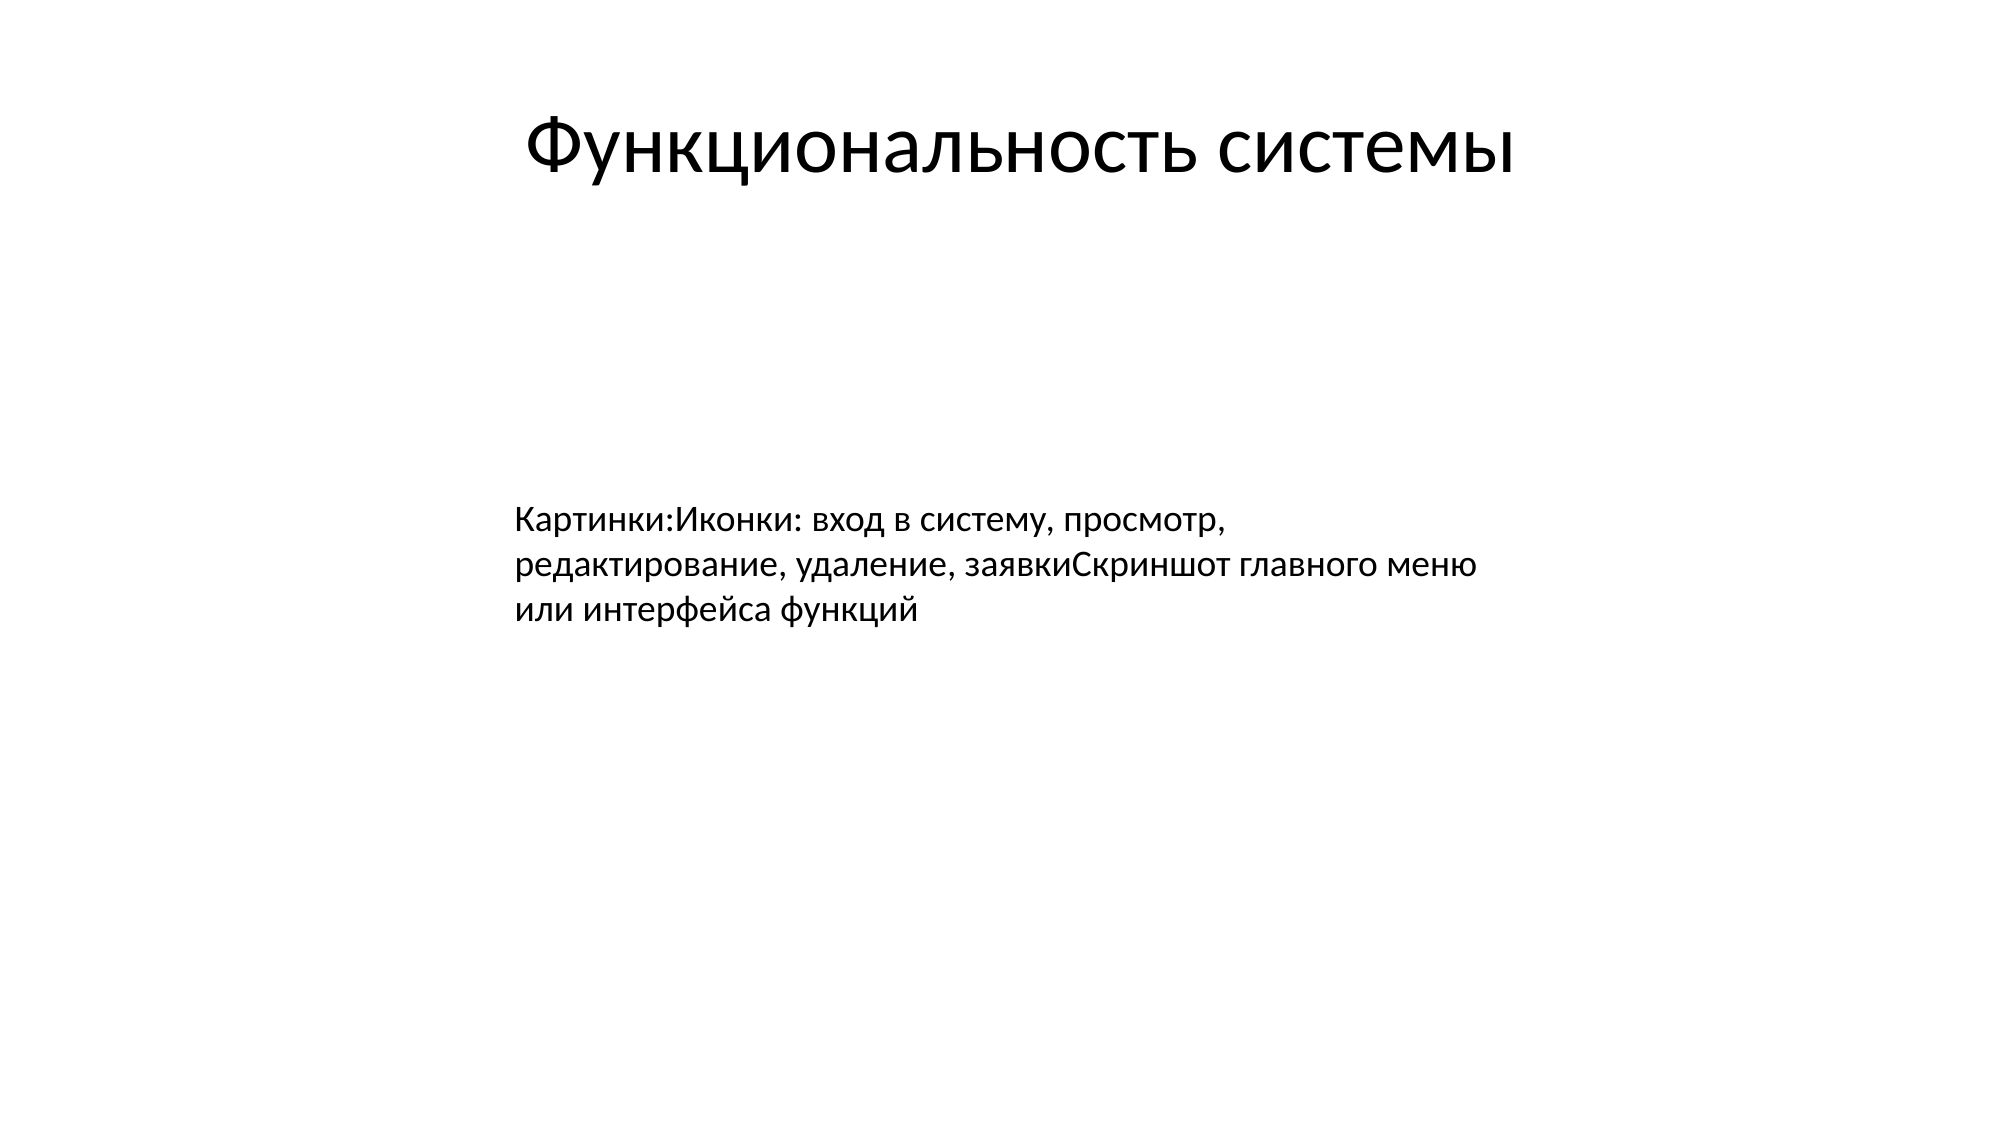

# Функциональность системы
Картинки:Иконки: вход в систему, просмотр, редактирование, удаление, заявкиСкриншот главного меню или интерфейса функций